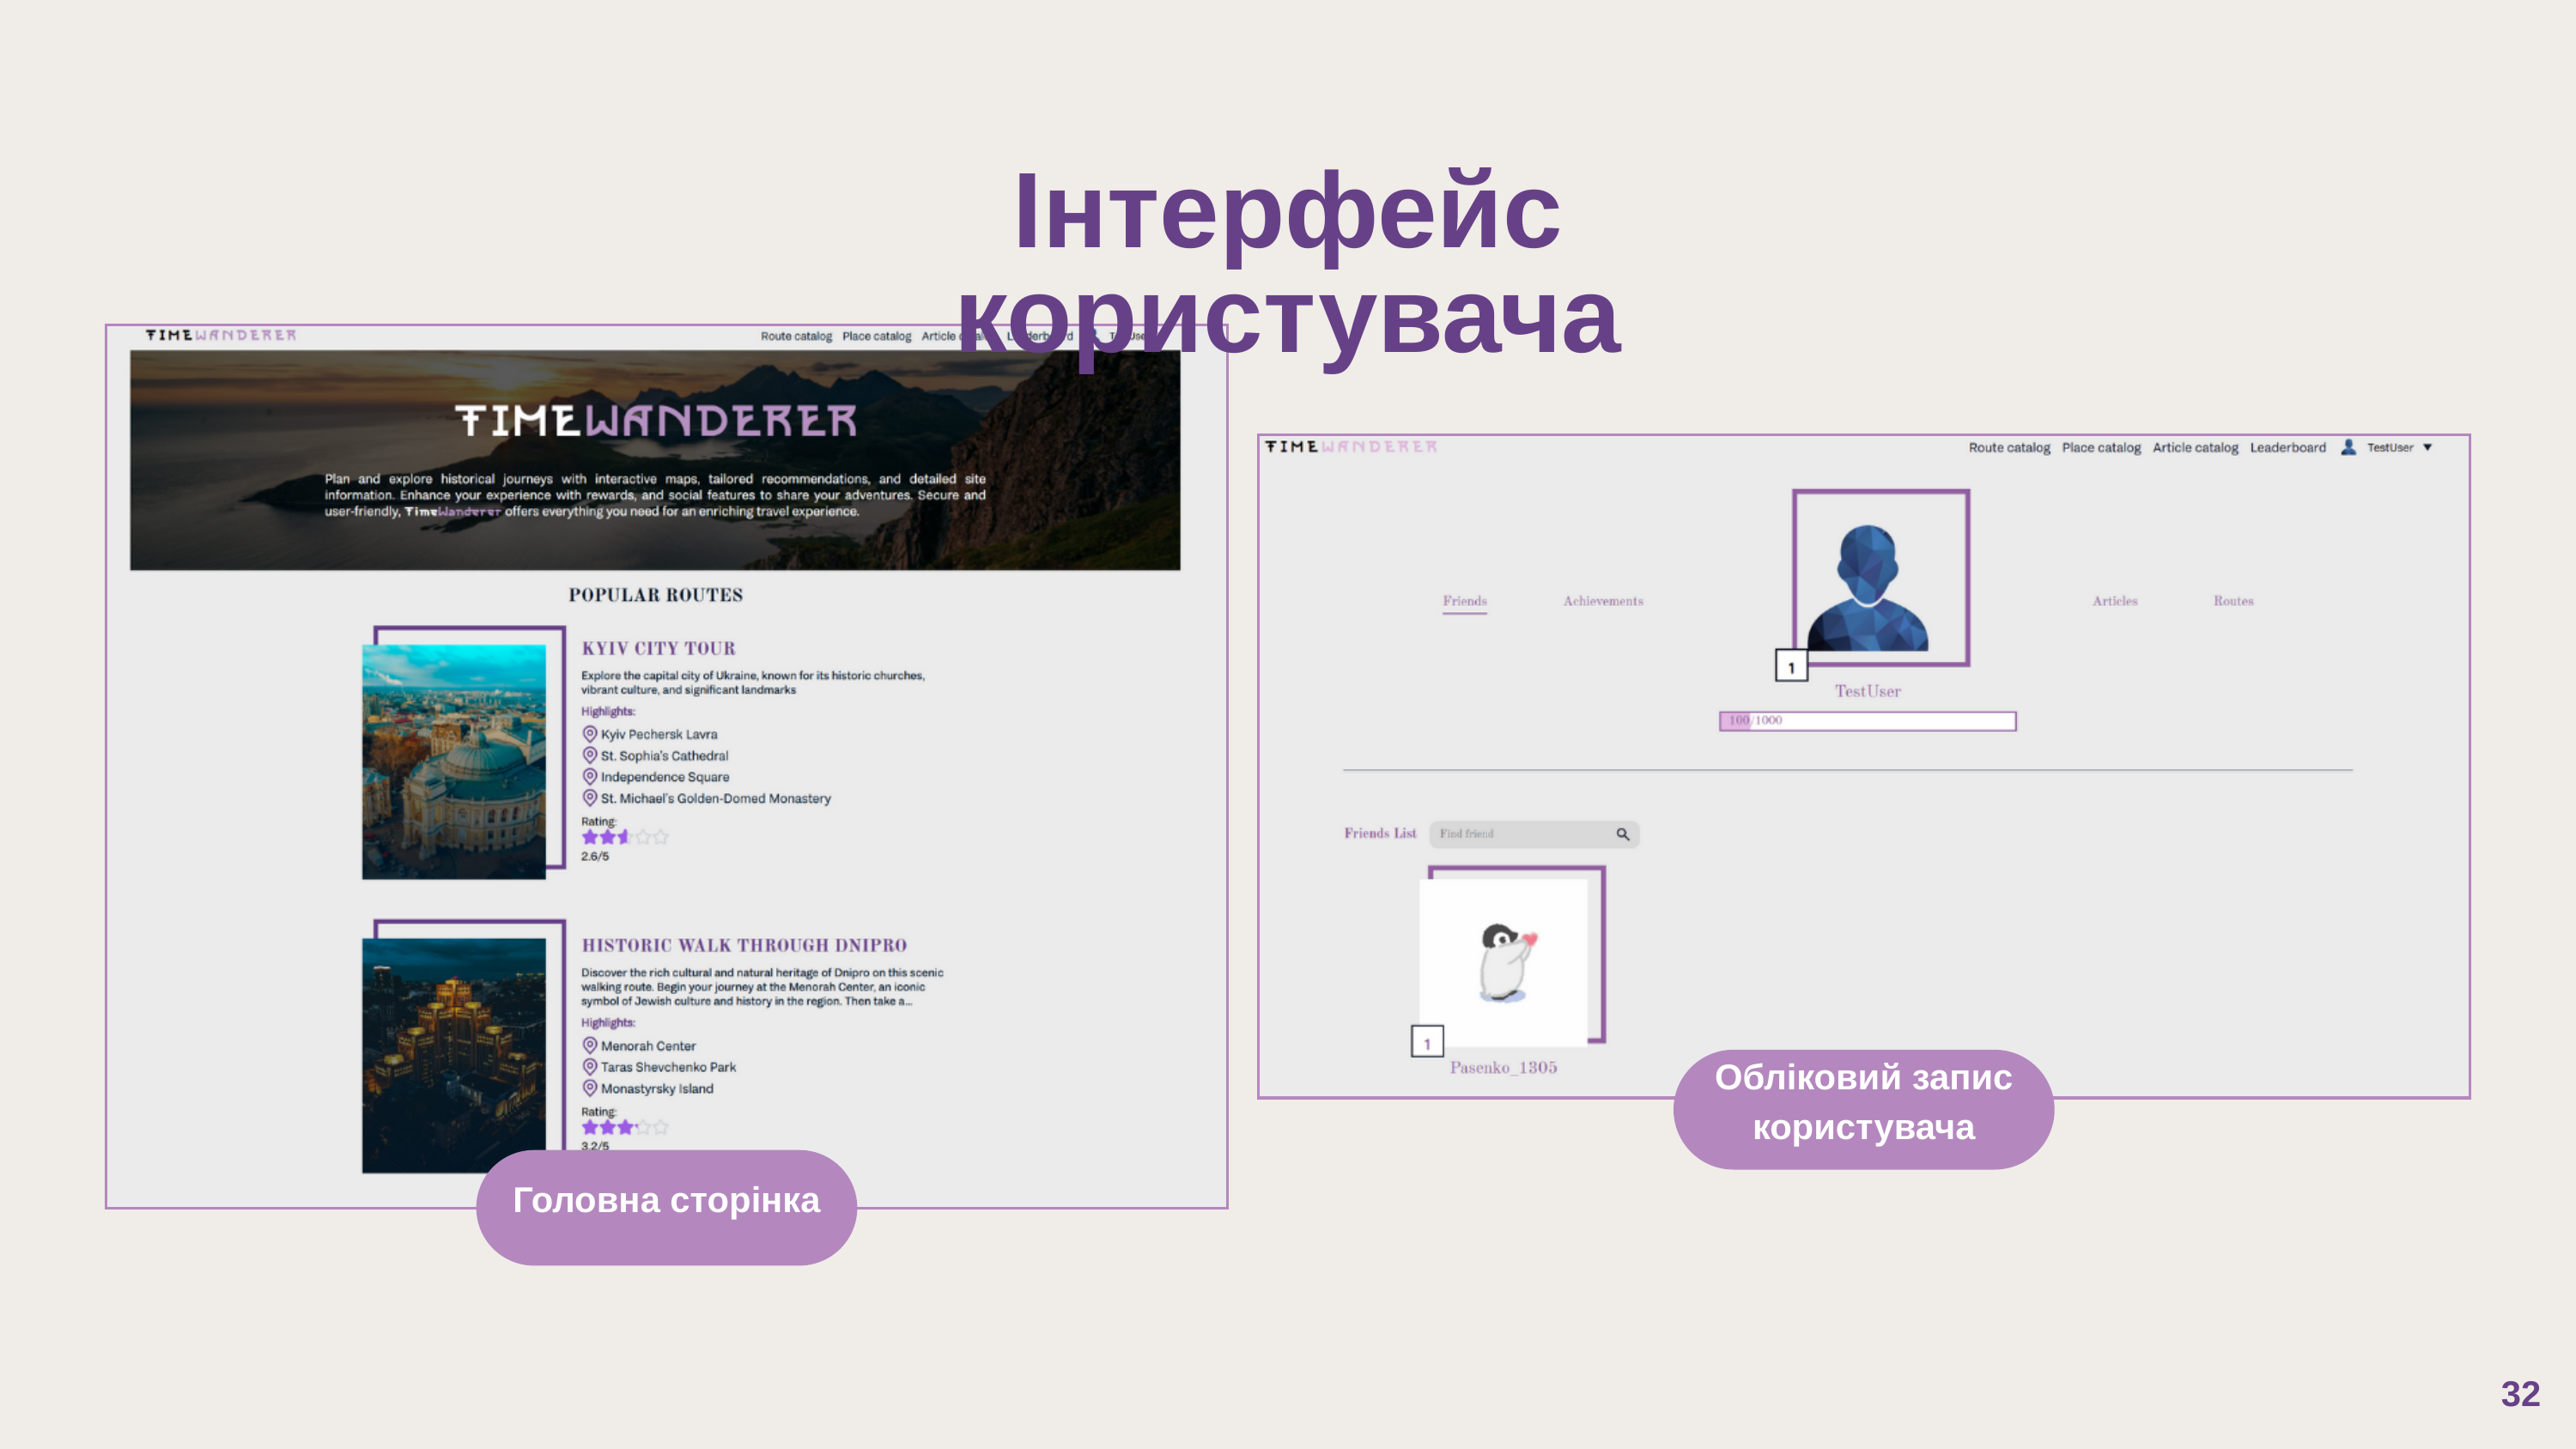

Інтерфейс користувача

Обліковий запис користувача

Головна сторінка
32